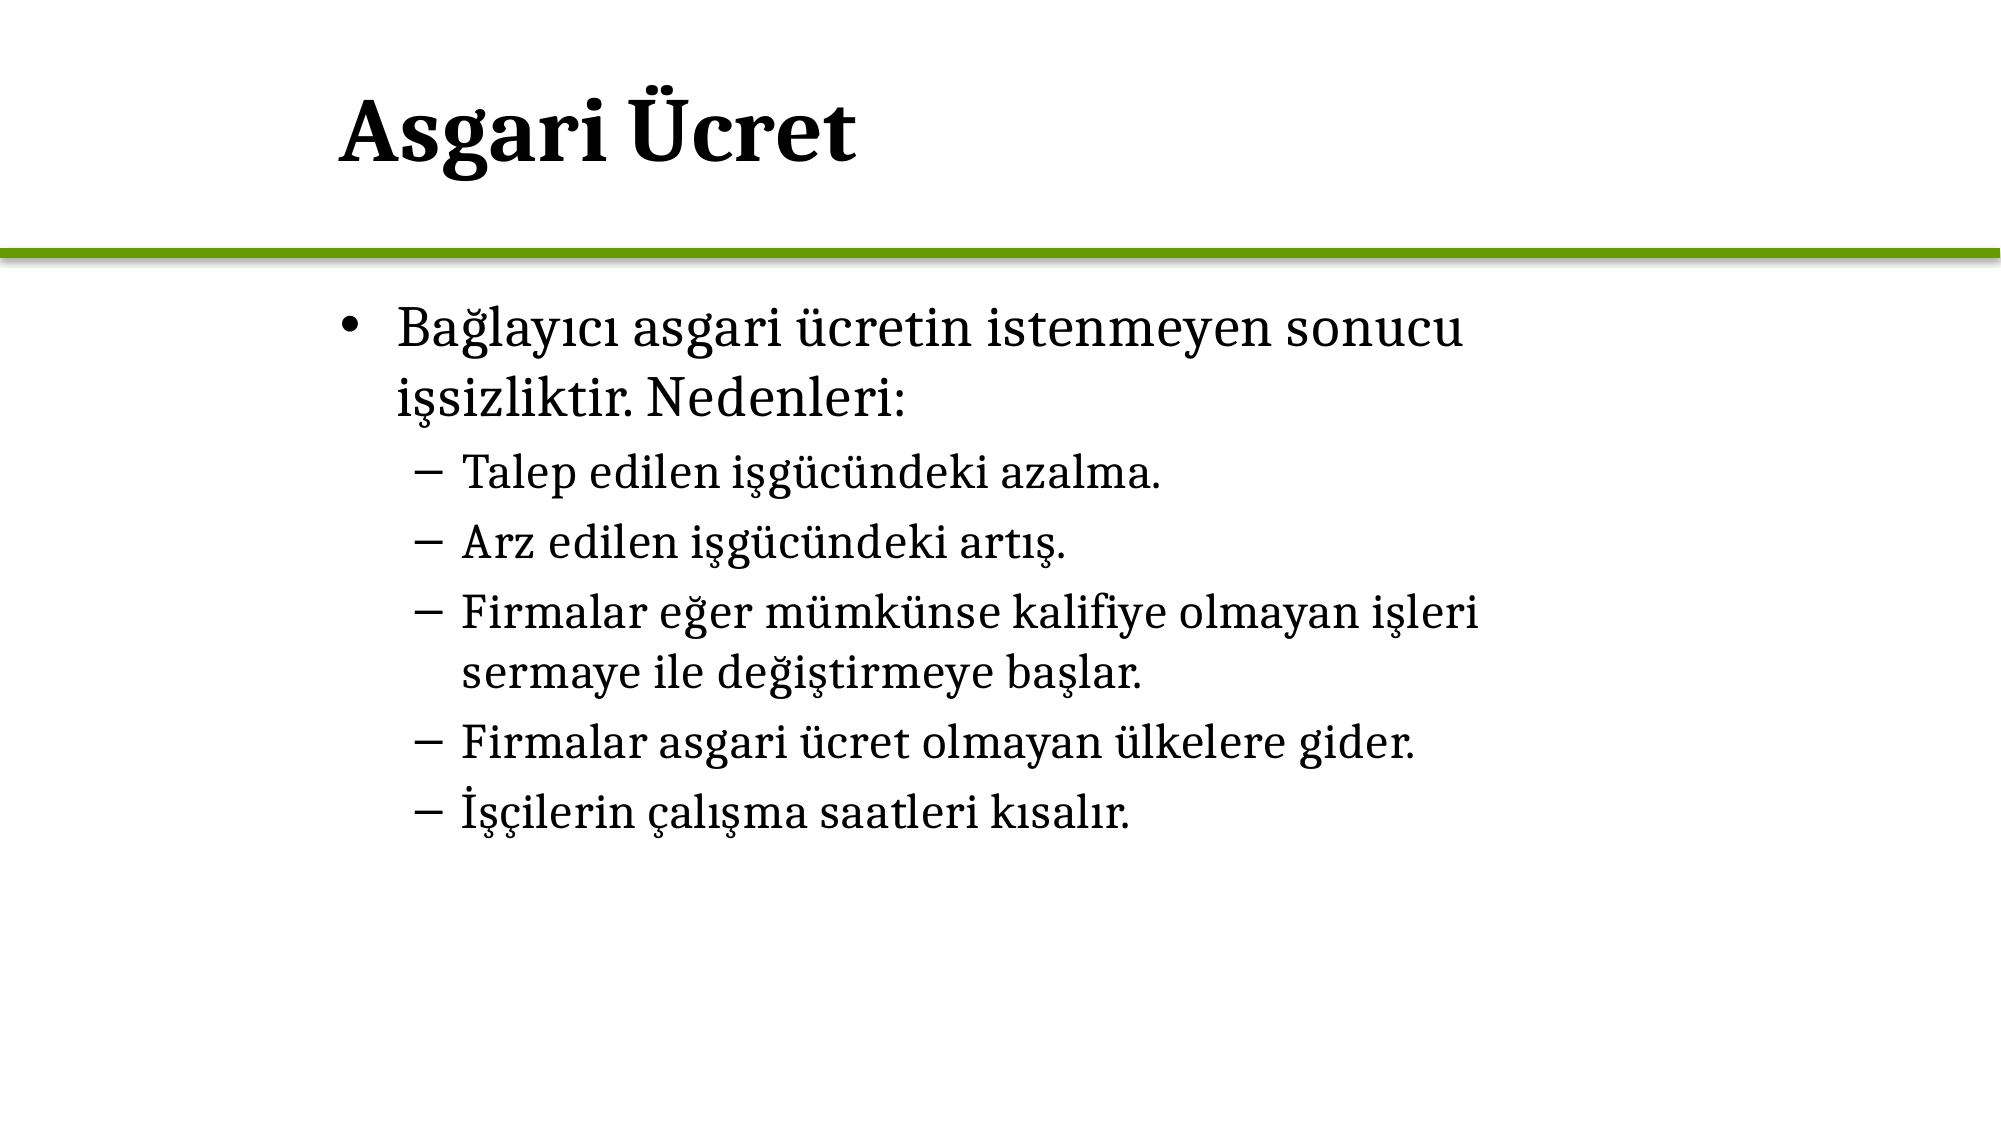

# Asgari Ücret
Bağlayıcı asgari ücretin istenmeyen sonucu işsizliktir. Nedenleri:
Talep edilen işgücündeki azalma.
Arz edilen işgücündeki artış.
Firmalar eğer mümkünse kalifiye olmayan işleri sermaye ile değiştirmeye başlar.
Firmalar asgari ücret olmayan ülkelere gider.
İşçilerin çalışma saatleri kısalır.